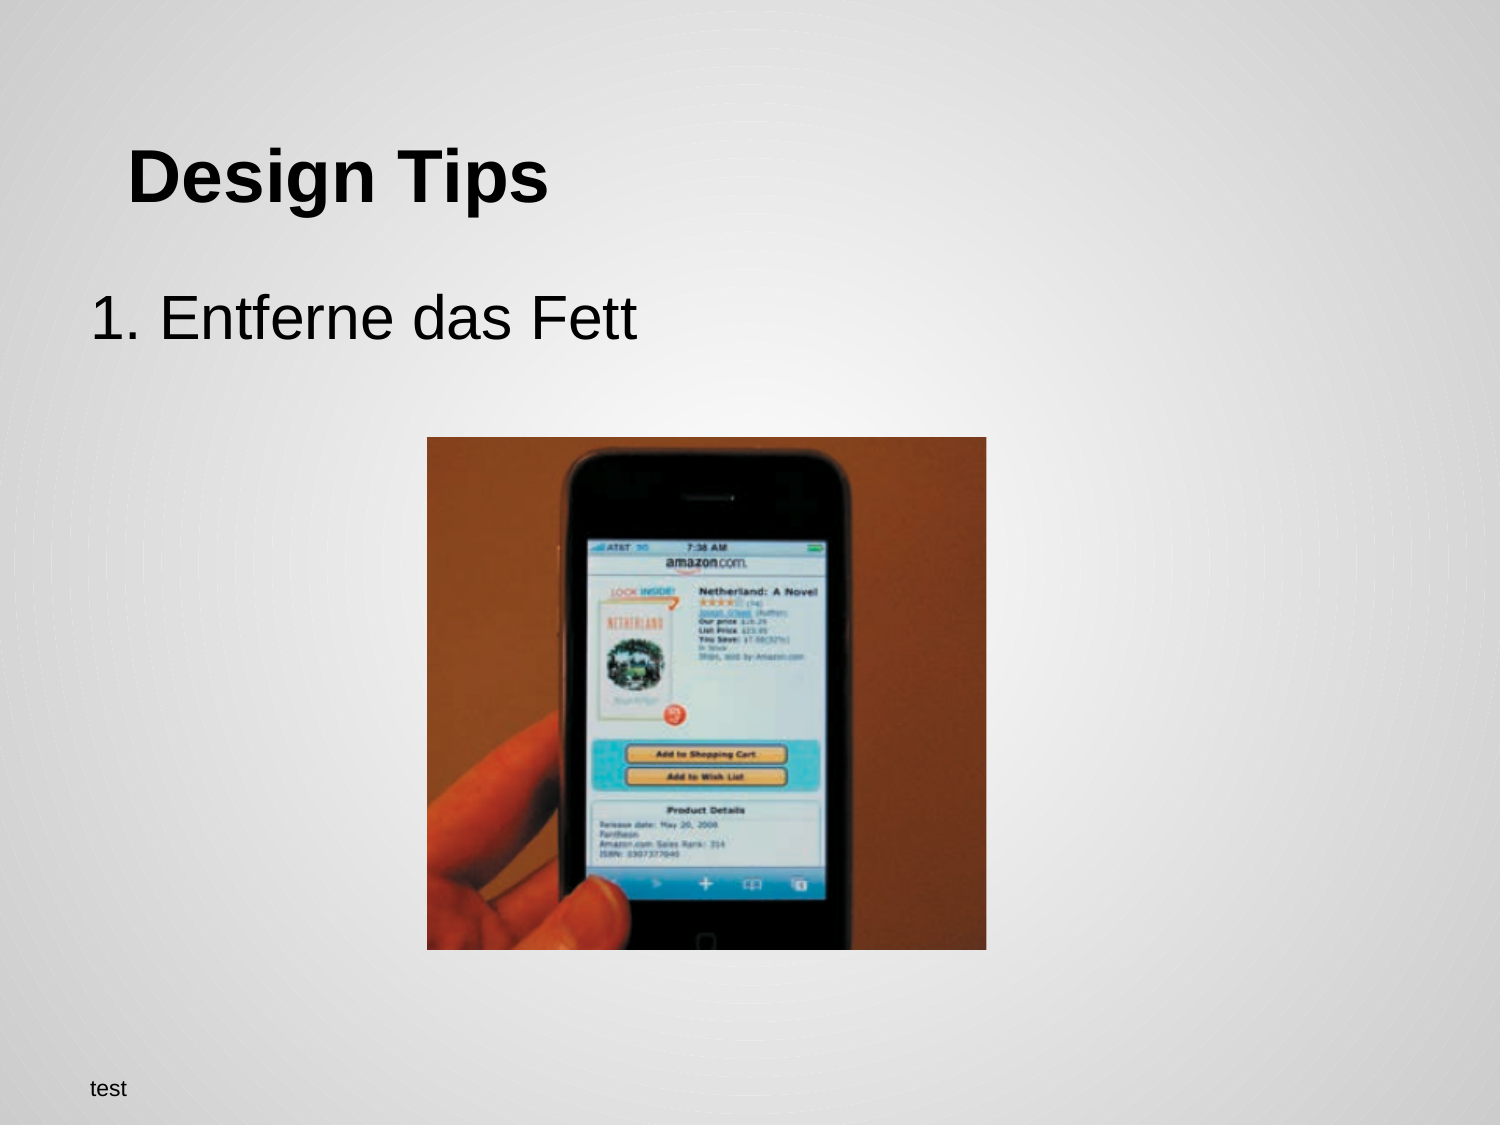

# Design Tips
1. Entferne das Fett

test